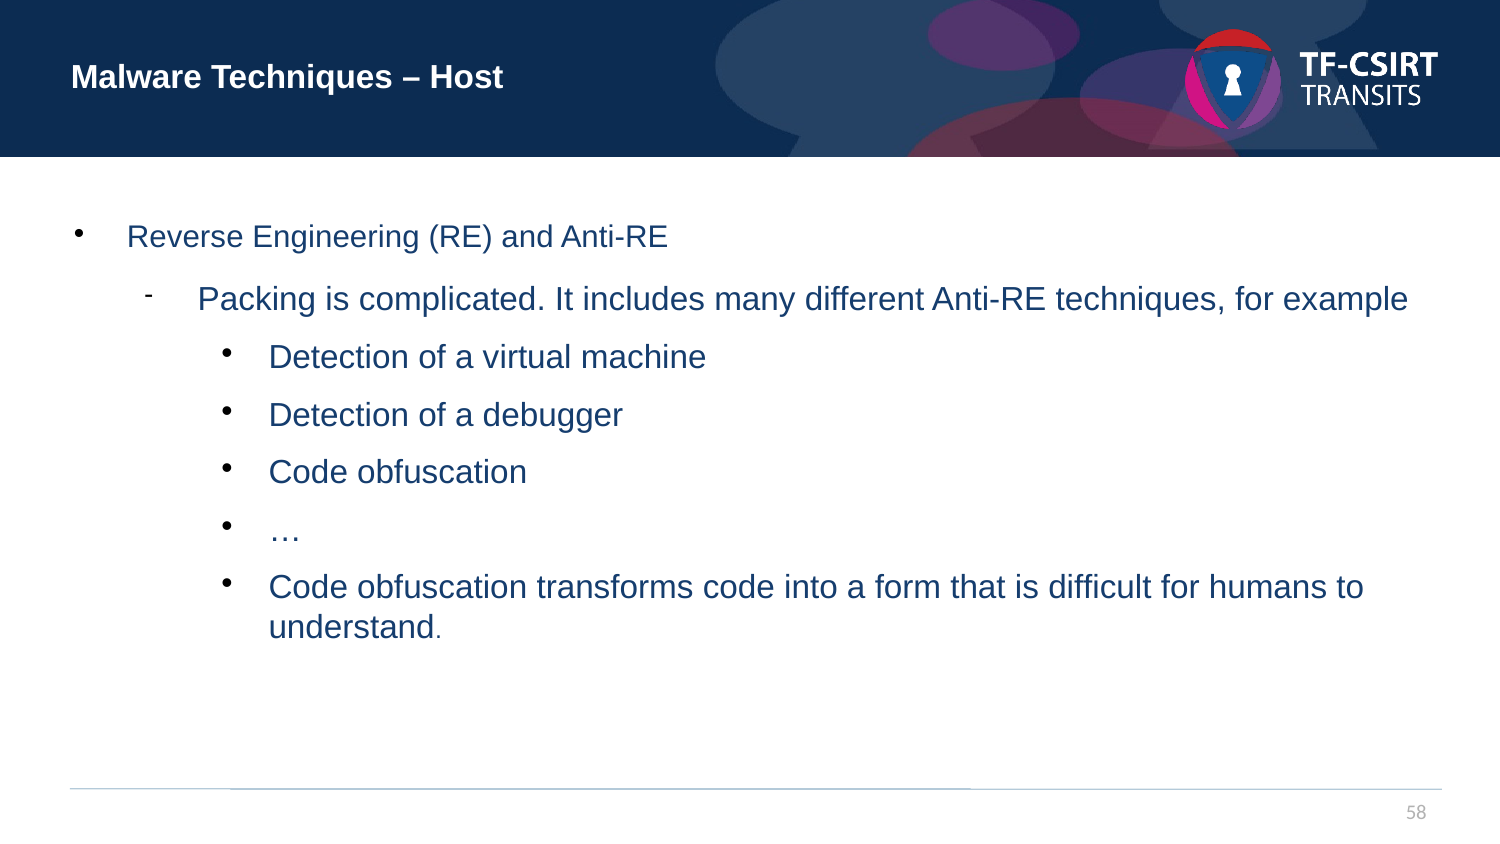

Malware Techniques – Host
Reverse Engineering (RE) and Anti-RE
Packing is complicated. It includes many different Anti-RE techniques, for example
Detection of a virtual machine
Detection of a debugger
Code obfuscation
…
Code obfuscation transforms code into a form that is difficult for humans to understand.
58